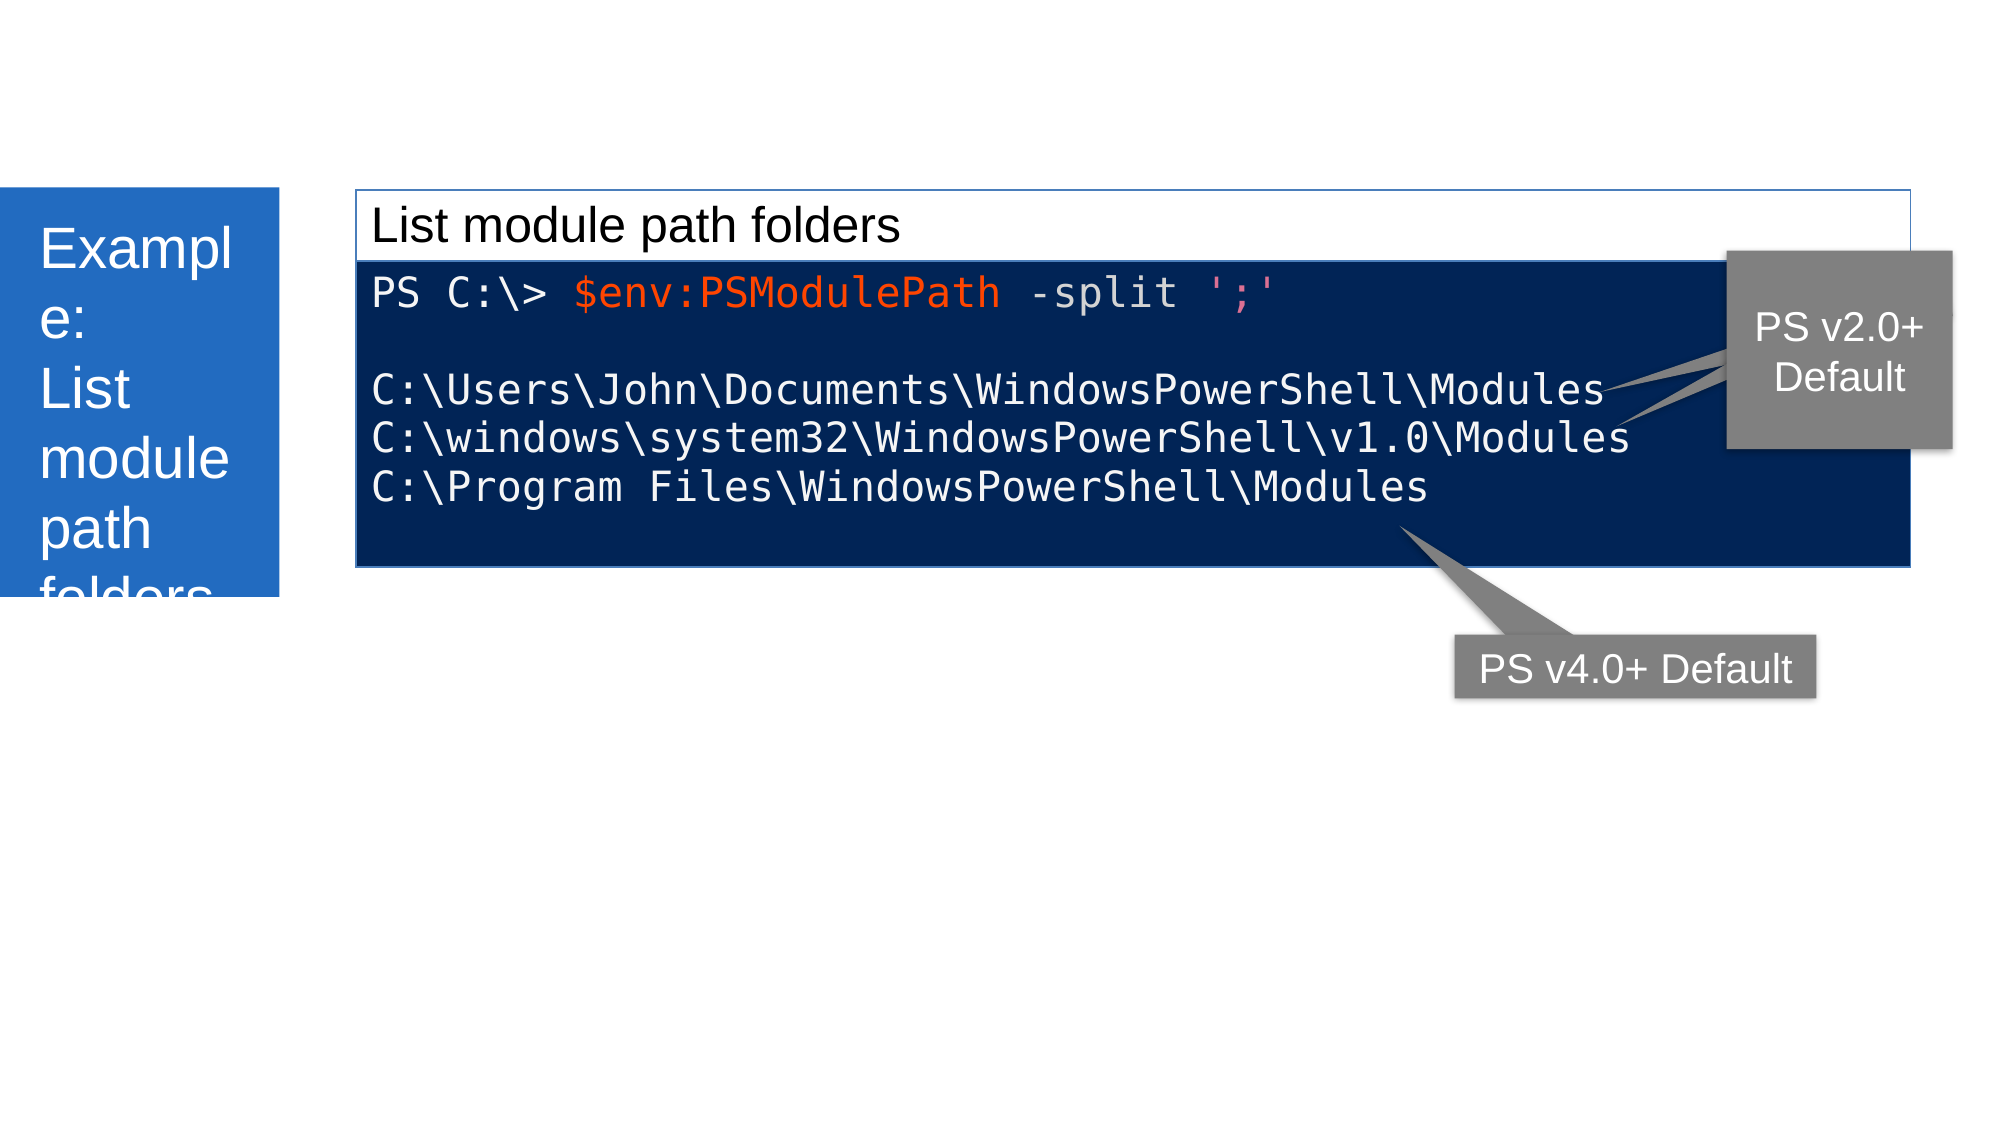

Example:
List module path folders
| List module path folders |
| --- |
| PS C:\> $env:PSModulePath -split ';' C:\Users\John\Documents\WindowsPowerShell\Modules C:\windows\system32\WindowsPowerShell\v1.0\Modules C:\Program Files\WindowsPowerShell\Modules |
PS v2.0+ Default

PS v4.0+ Default
592